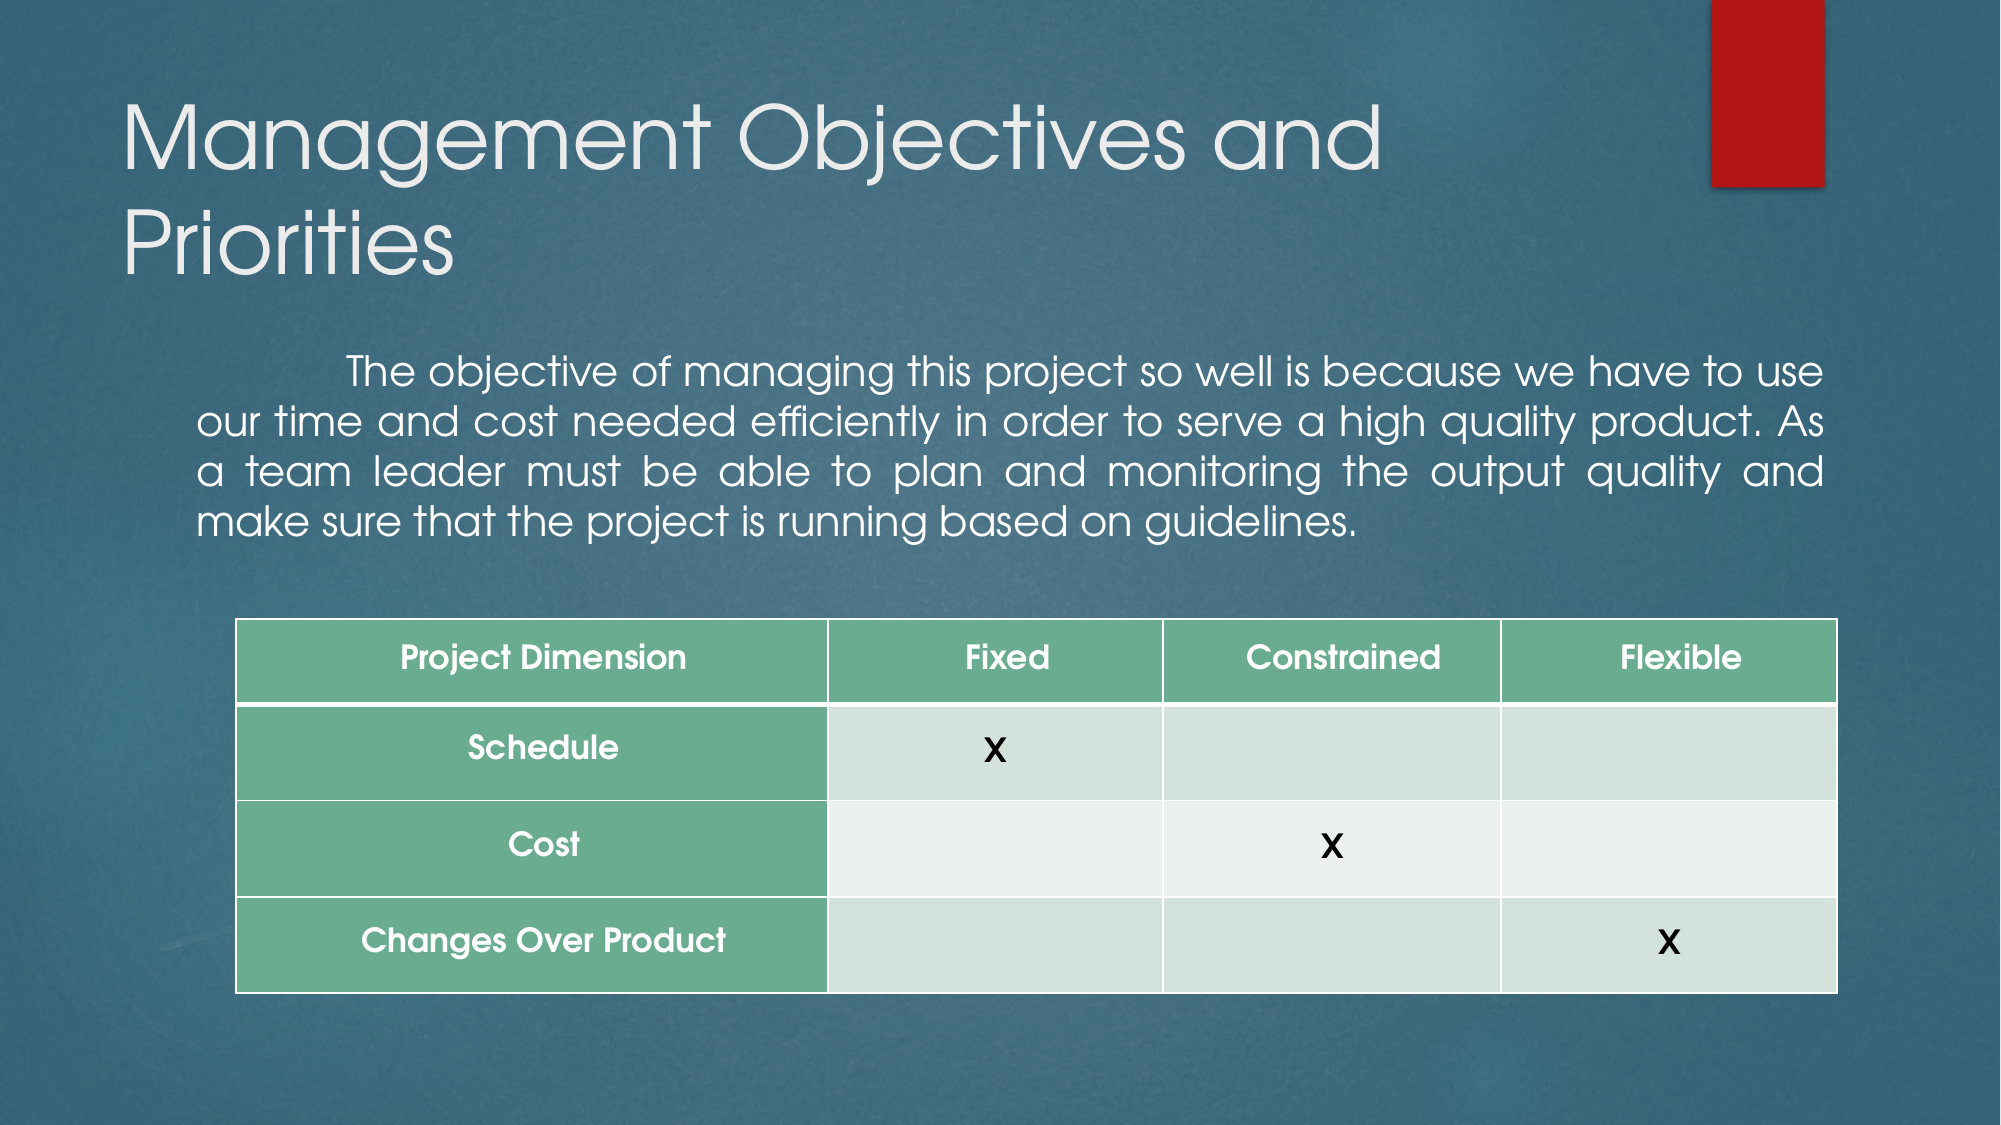

# Management Objectives and Priorities
	The objective of managing this project so well is because we have to use our time and cost needed efficiently in order to serve a high quality product. As a team leader must be able to plan and monitoring the output quality and make sure that the project is running based on guidelines.

| Project Dimension | Fixed | Constrained | Flexible |
| --- | --- | --- | --- |
| Schedule | X |  |  |
| Cost |  | X |  |
| Changes Over Product |  |  | X |